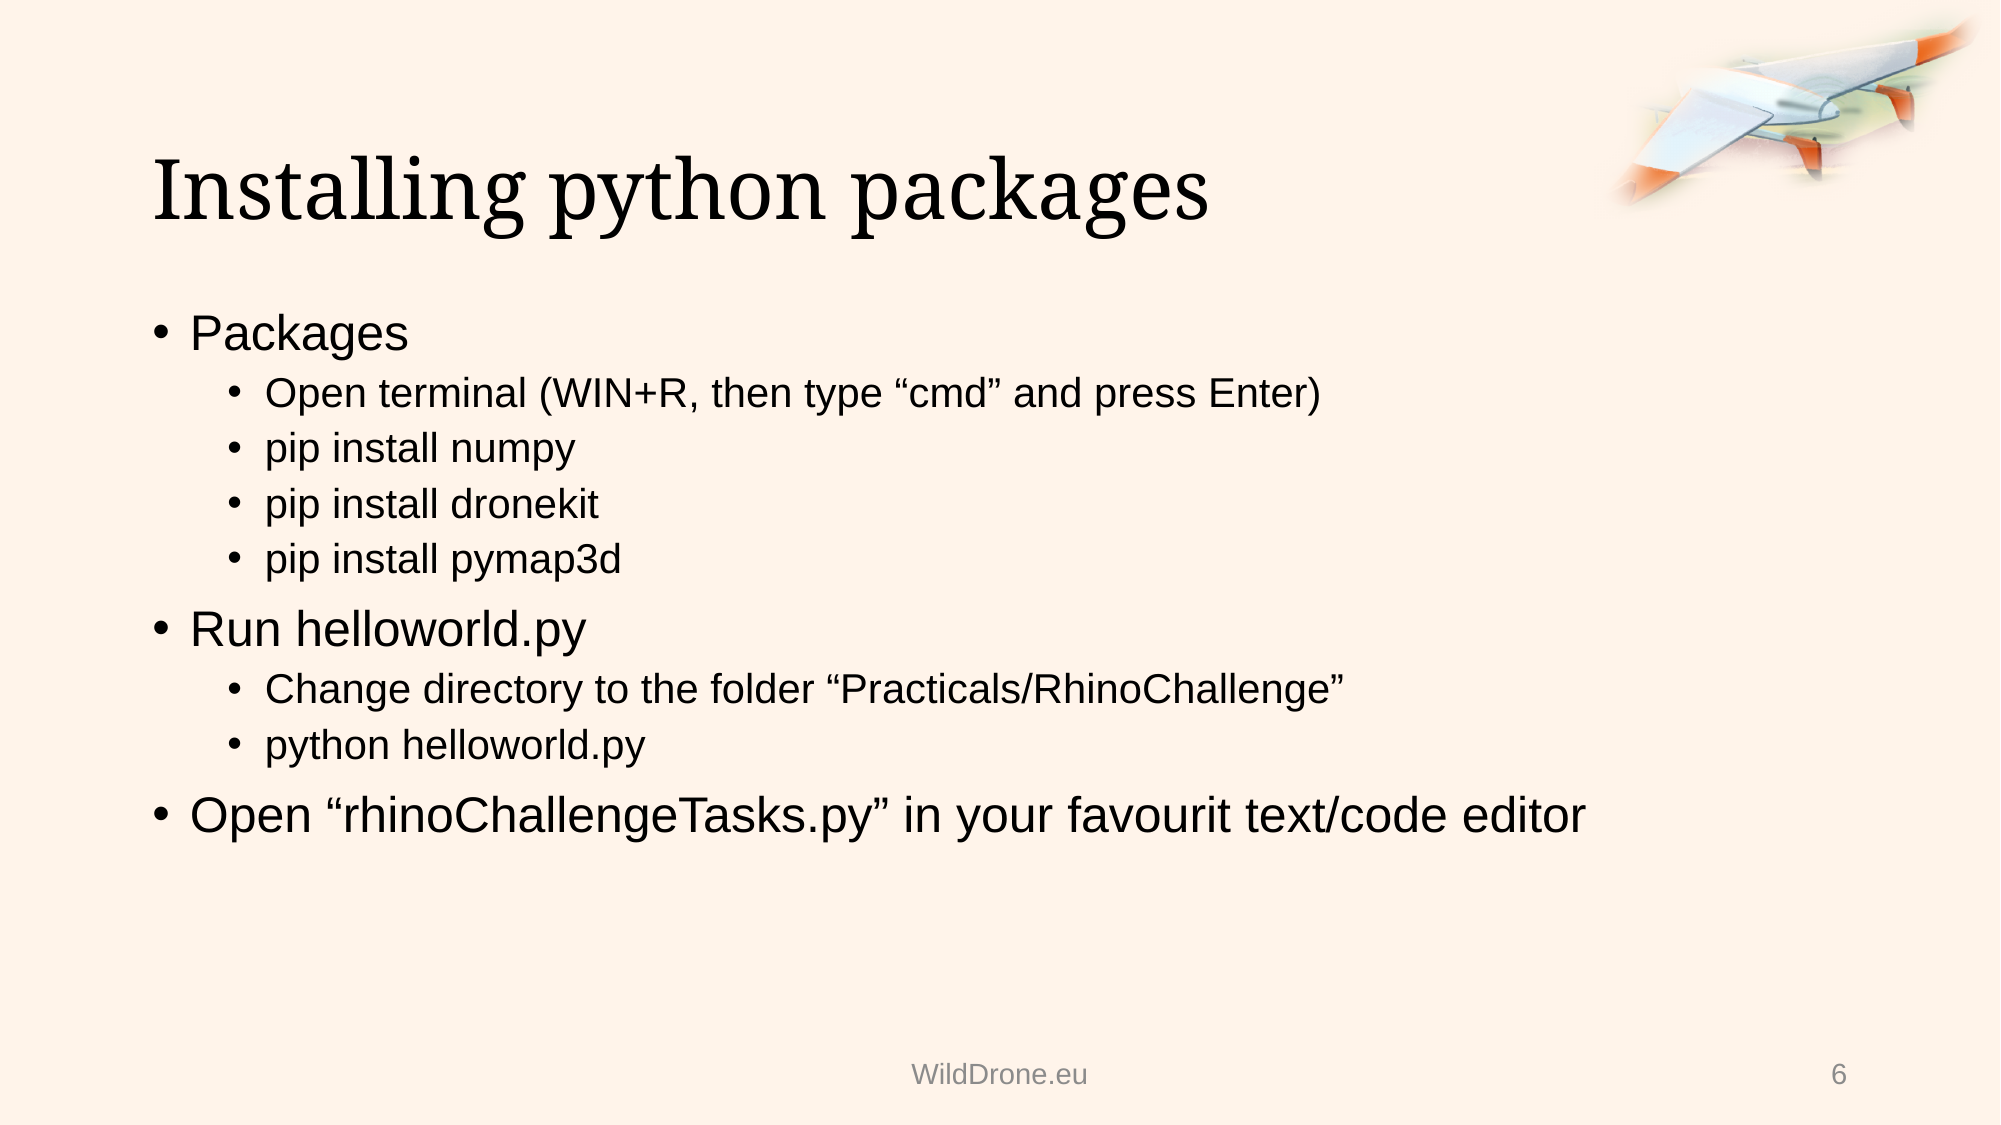

# Installing python packages
Packages
Open terminal (WIN+R, then type “cmd” and press Enter)
pip install numpy
pip install dronekit
pip install pymap3d
Run helloworld.py
Change directory to the folder “Practicals/RhinoChallenge”
python helloworld.py
Open “rhinoChallengeTasks.py” in your favourit text/code editor

WildDrone.eu
6